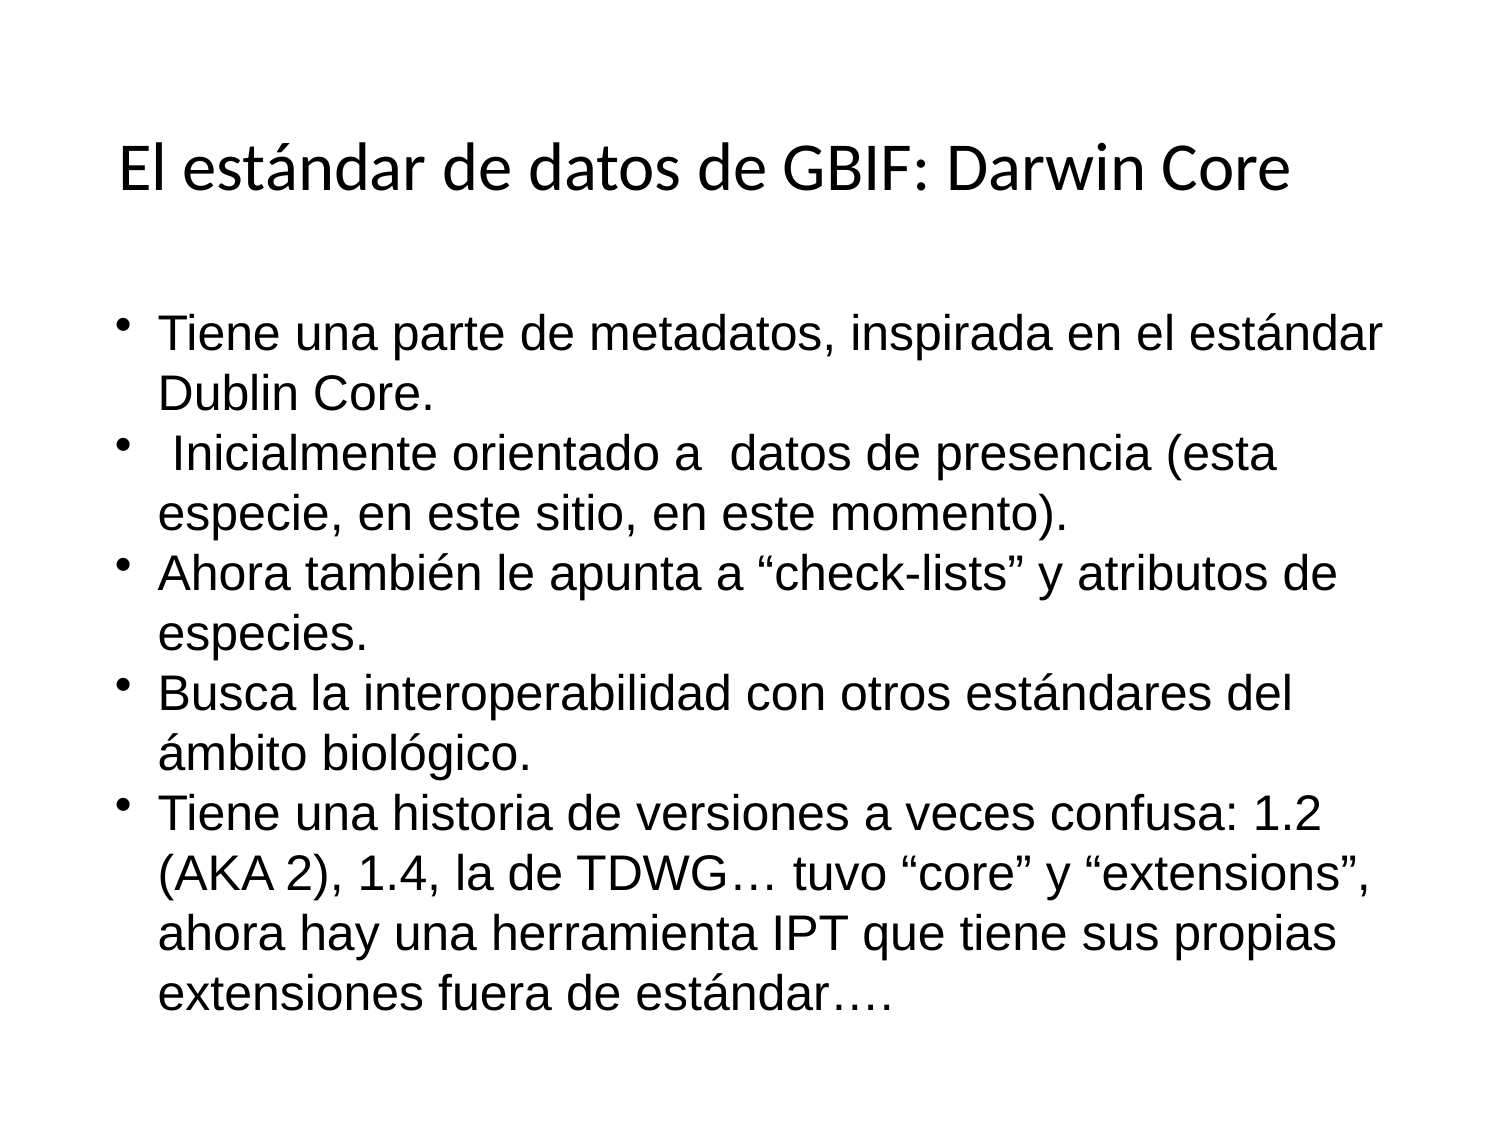

# El estándar de datos de GBIF: Darwin Core
Tiene una parte de metadatos, inspirada en el estándar Dublin Core.
 Inicialmente orientado a  datos de presencia (esta especie, en este sitio, en este momento).
Ahora también le apunta a “check-lists” y atributos de especies.
Busca la interoperabilidad con otros estándares del ámbito biológico.
Tiene una historia de versiones a veces confusa: 1.2 (AKA 2), 1.4, la de TDWG… tuvo “core” y “extensions”, ahora hay una herramienta IPT que tiene sus propias extensiones fuera de estándar….